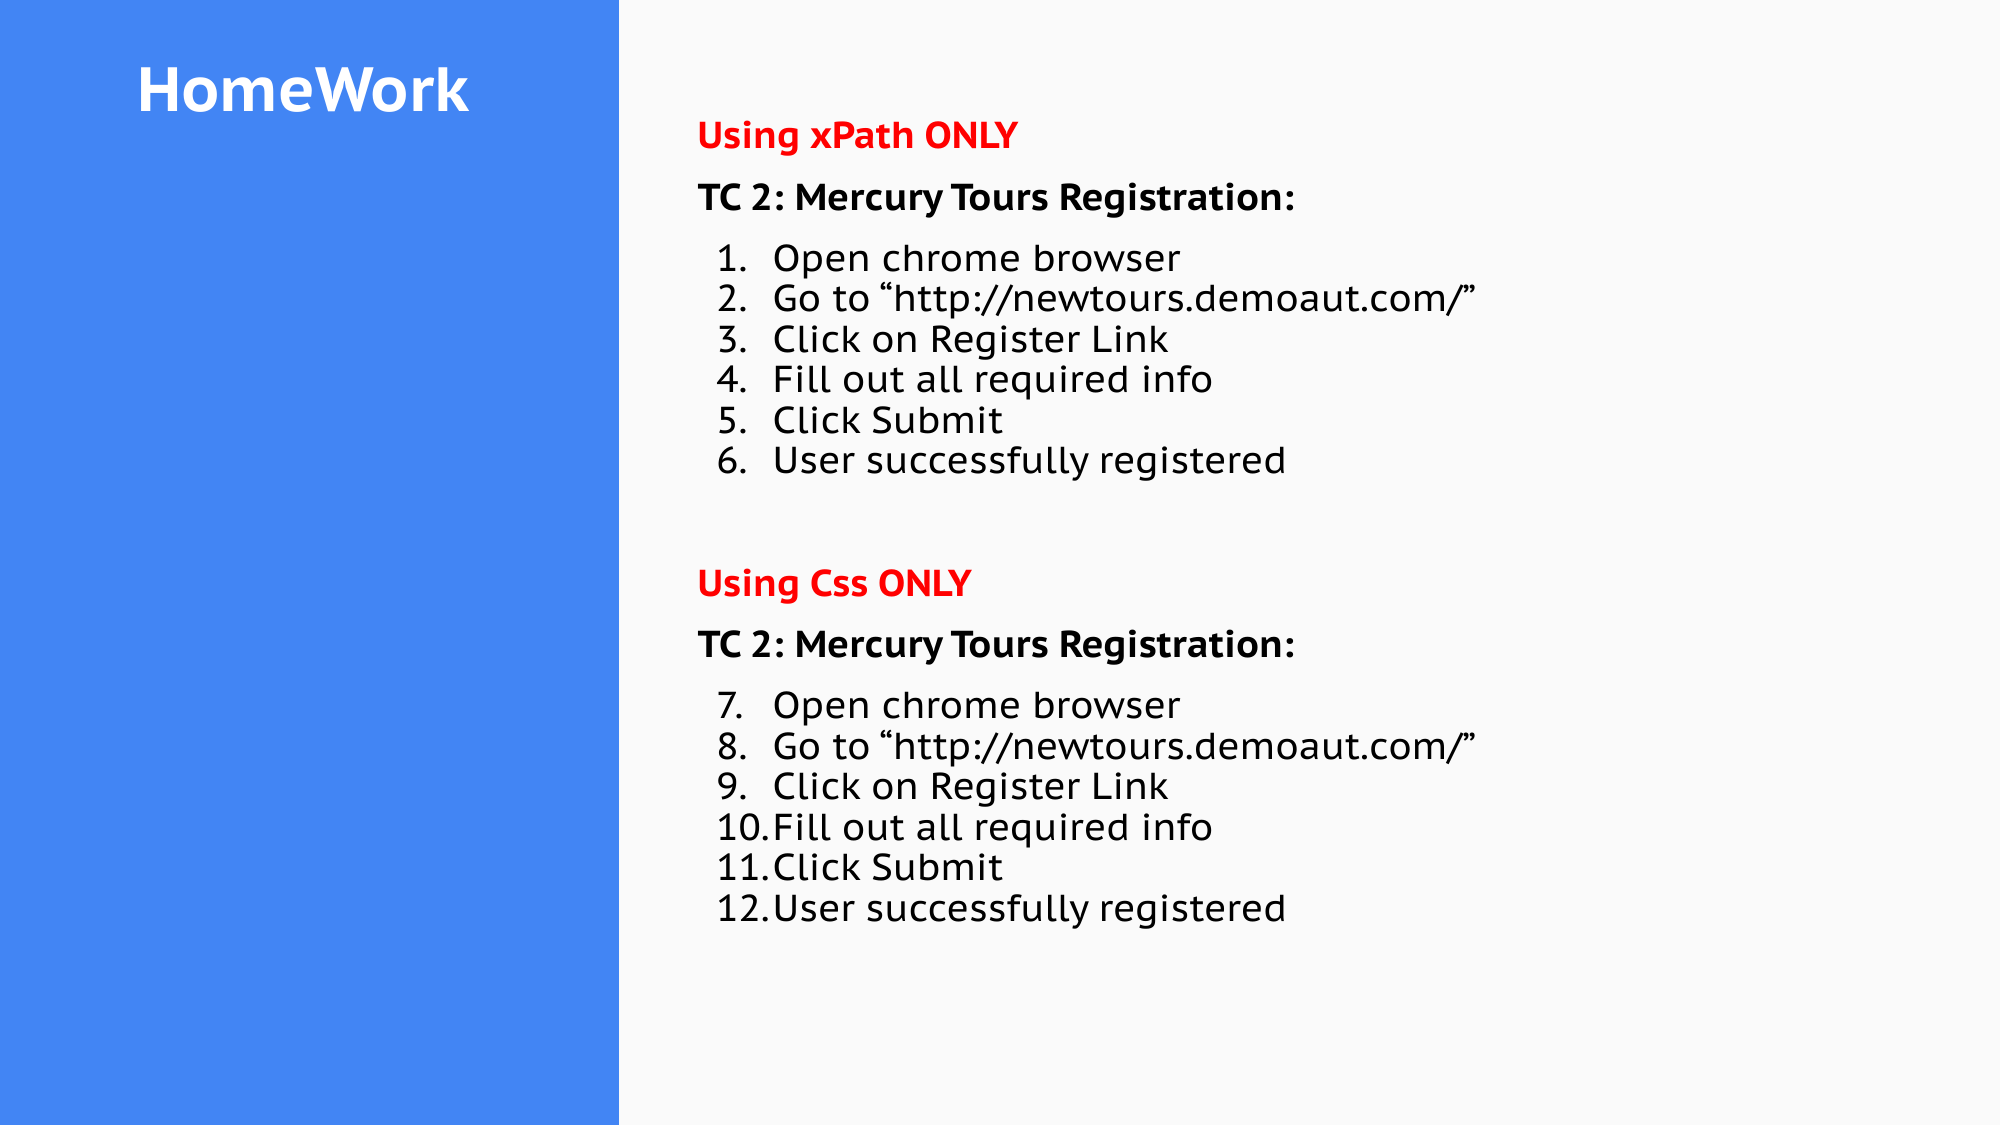

# HomeWork
Using xPath ONLY
TC 2: Mercury Tours Registration:
Open chrome browser
Go to “http://newtours.demoaut.com/”
Click on Register Link
Fill out all required info
Click Submit
User successfully registered

Using Css ONLY
TC 2: Mercury Tours Registration:
Open chrome browser
Go to “http://newtours.demoaut.com/”
Click on Register Link
Fill out all required info
Click Submit
User successfully registered